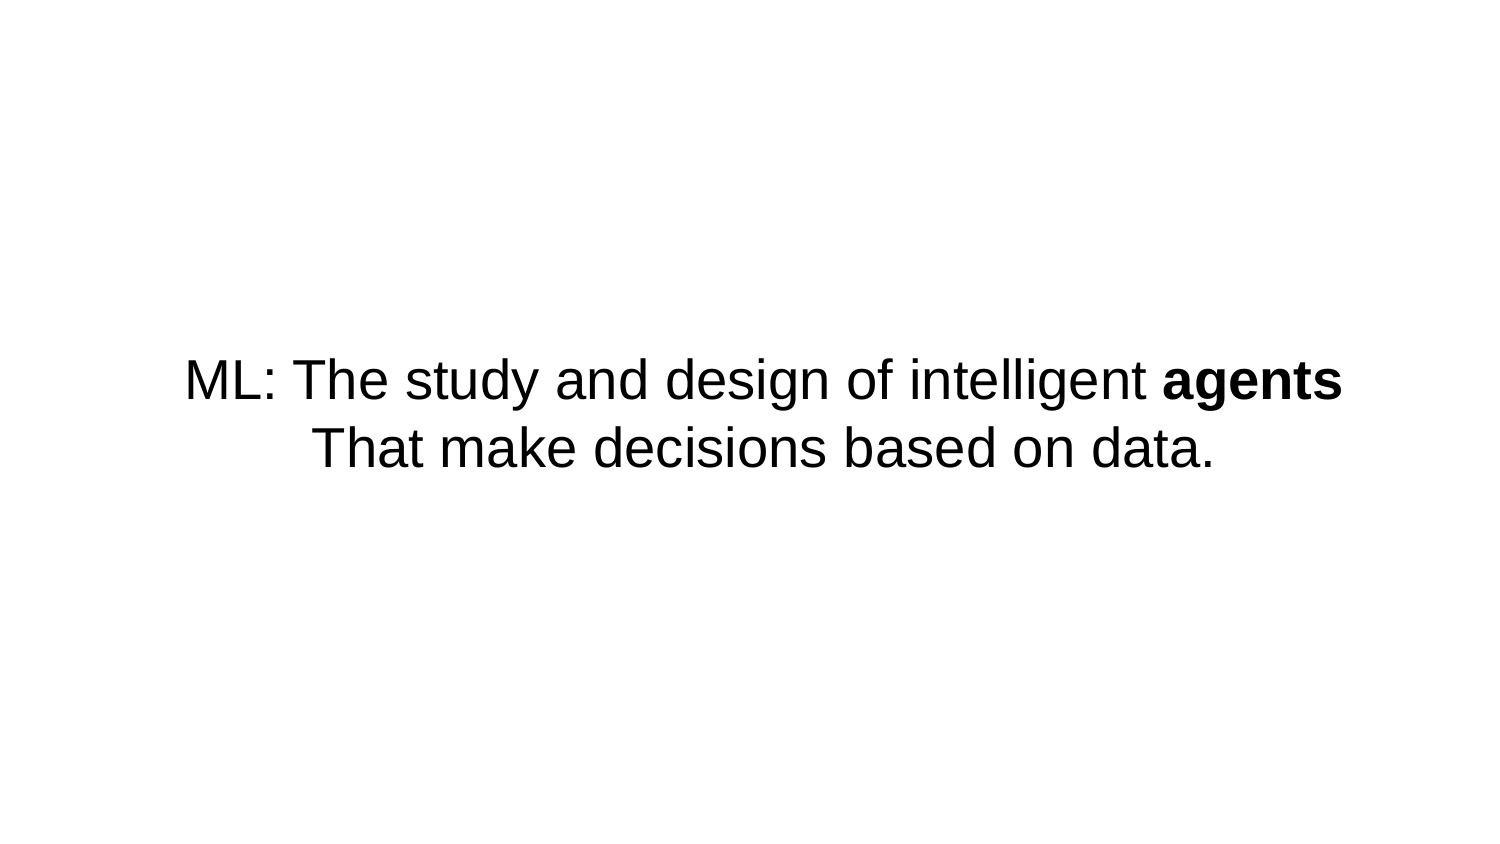

ML: The study and design of intelligent agents
That make decisions based on data.